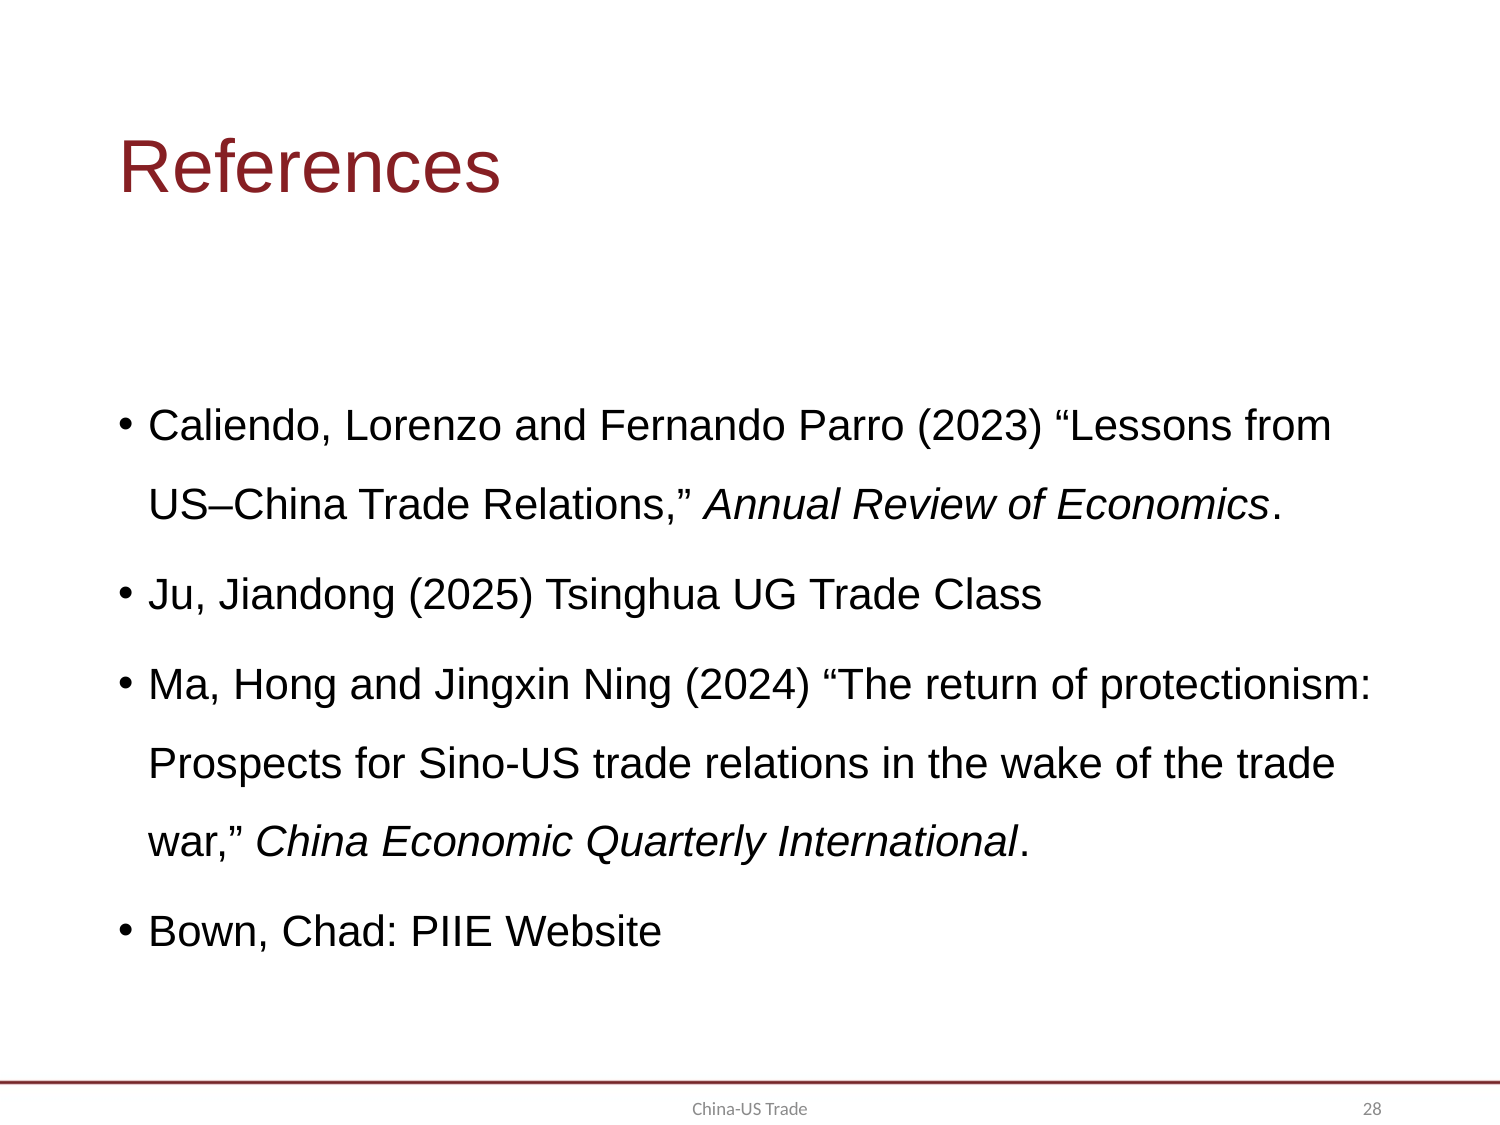

# References

Caliendo, Lorenzo and Fernando Parro (2023) “Lessons from US–China Trade Relations,” Annual Review of Economics.
Ju, Jiandong (2025) Tsinghua UG Trade Class
Ma, Hong and Jingxin Ning (2024) “The return of protectionism: Prospects for Sino-US trade relations in the wake of the trade war,” China Economic Quarterly International.
Bown, Chad: PIIE Website

28
China-US Trade